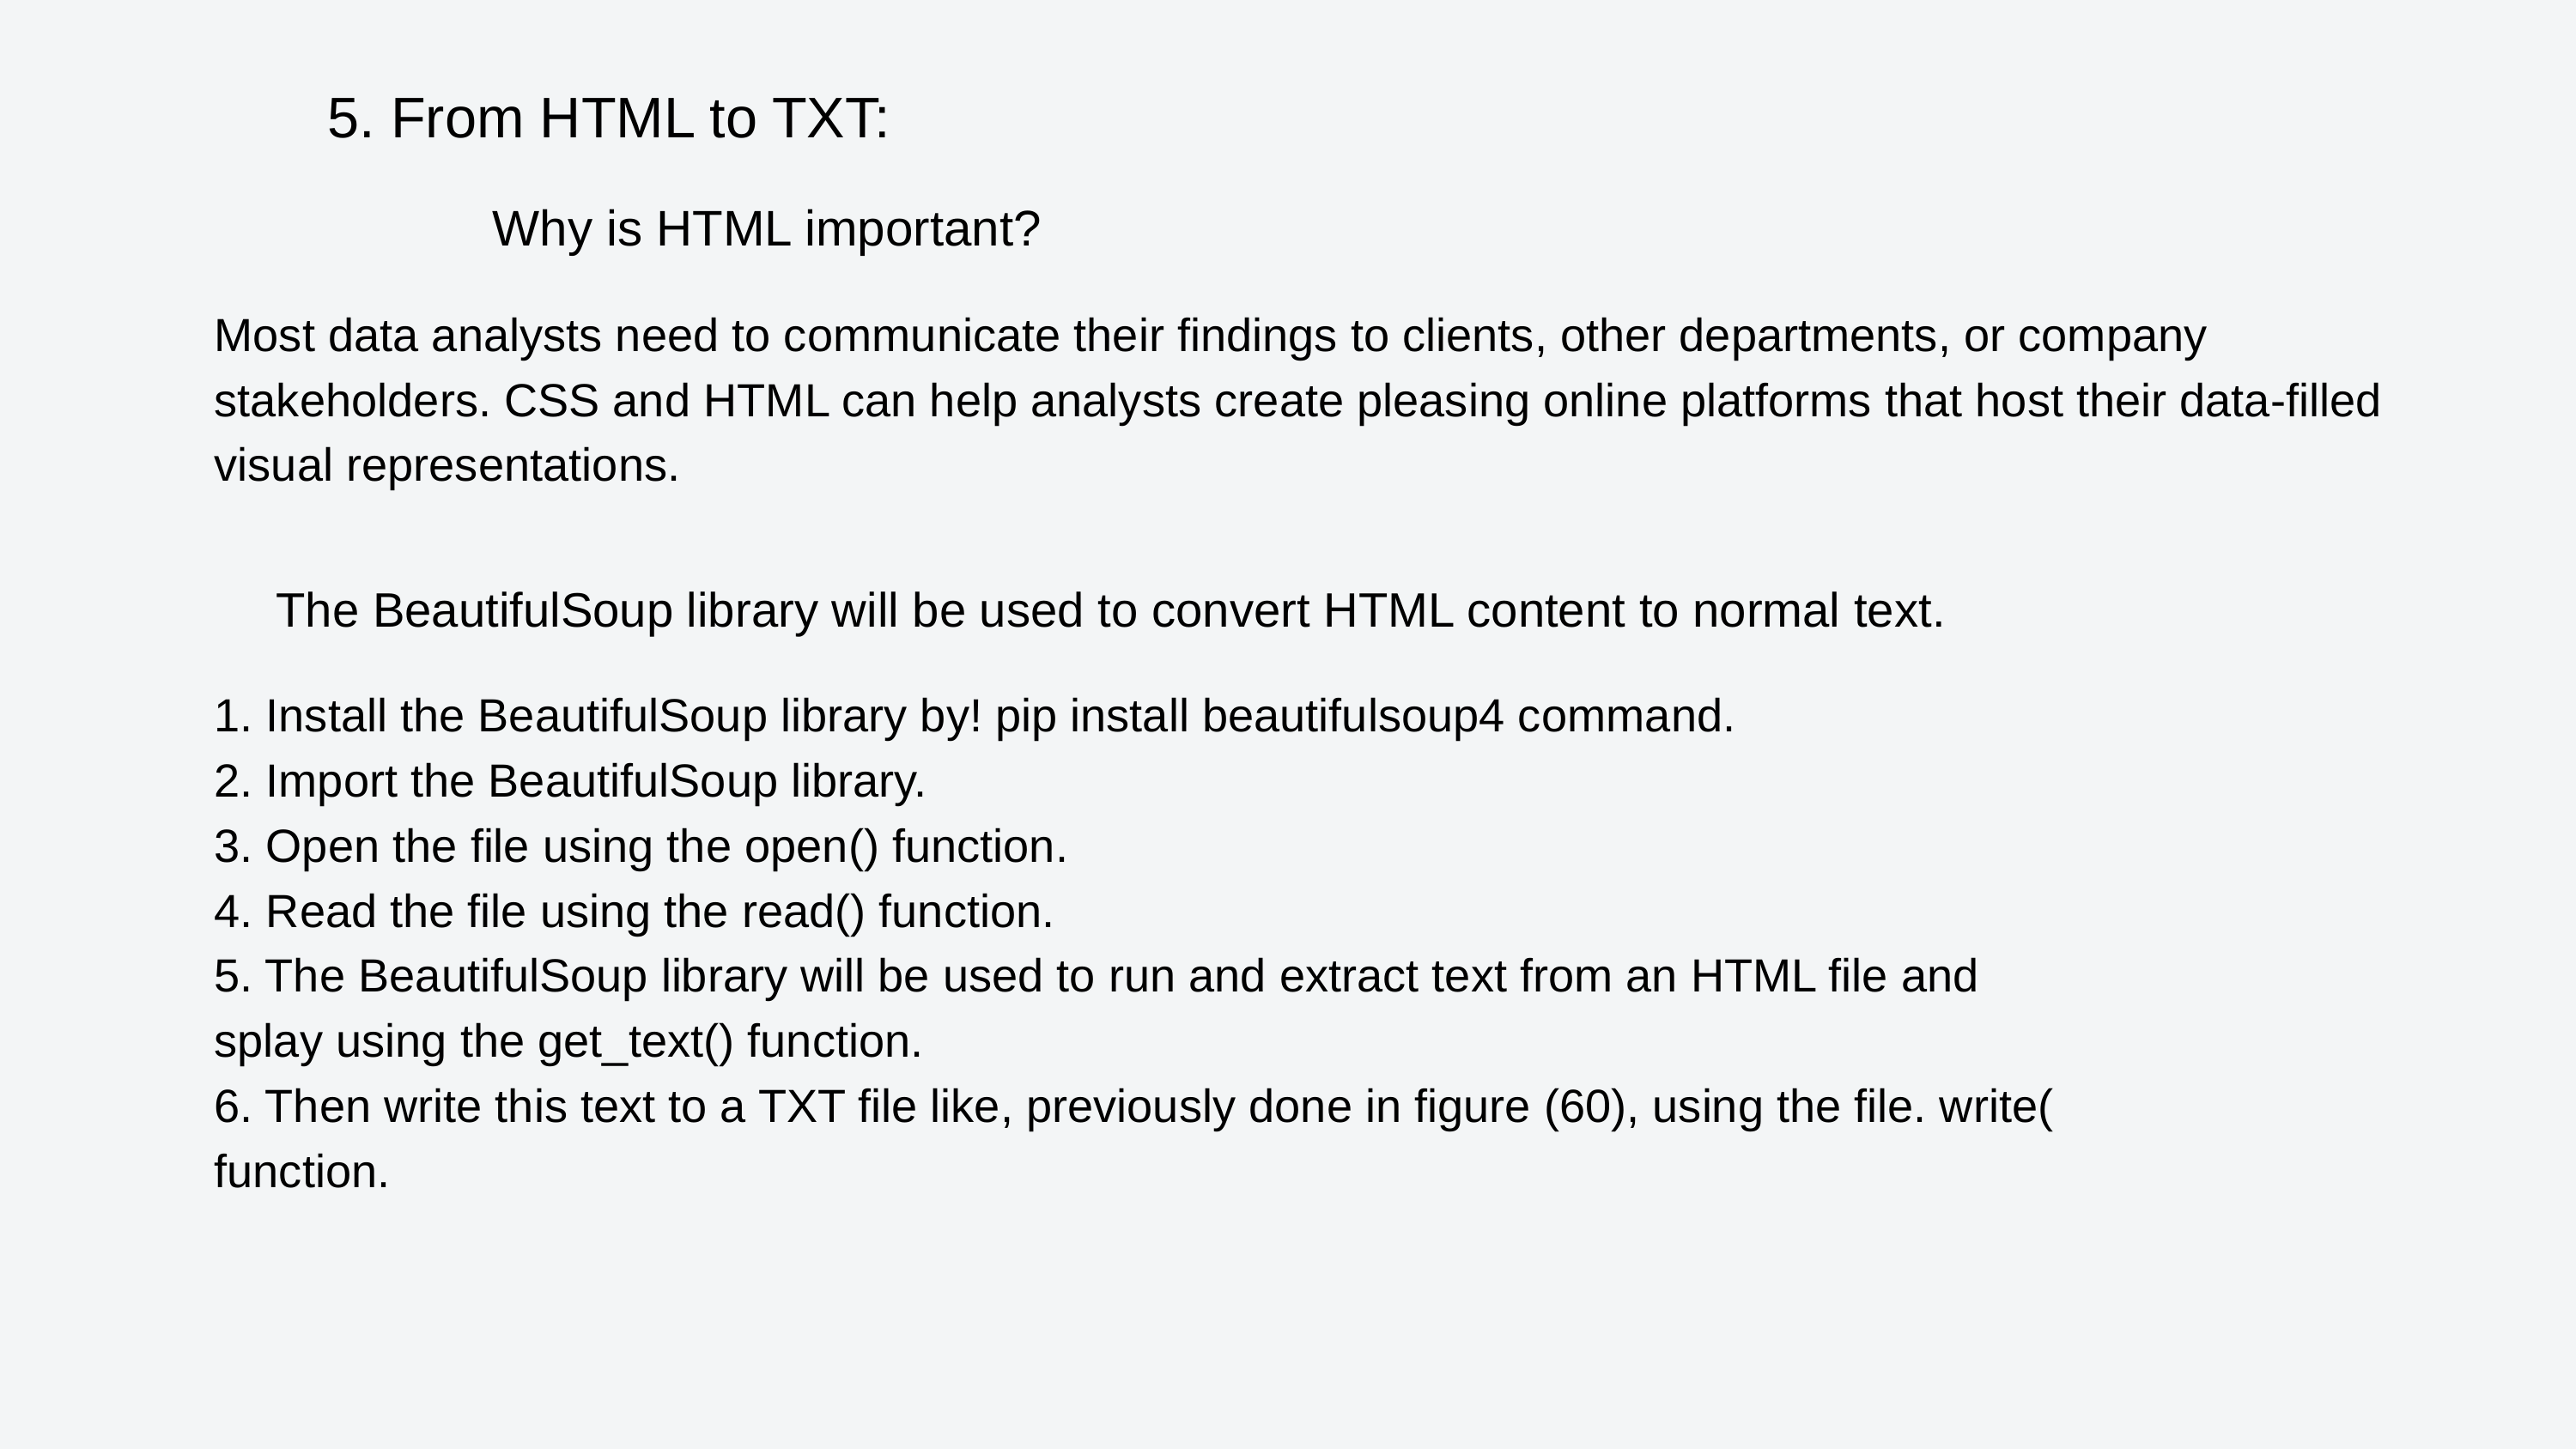

5. From HTML to TXT:
Why is HTML important?
Most data analysts need to communicate their findings to clients, other departments, or company stakeholders. CSS and HTML can help analysts create pleasing online platforms that host their data-filled visual representations.
The BeautifulSoup library will be used to convert HTML content to normal text.
1. Install the BeautifulSoup library by! pip install beautifulsoup4 command.
2. Import the BeautifulSoup library.
3. Open the file using the open() function.
4. Read the file using the read() function.
5. The BeautifulSoup library will be used to run and extract text from an HTML file and
splay using the get_text() function.
6. Then write this text to a TXT file like, previously done in figure (60), using the file. write(
function.